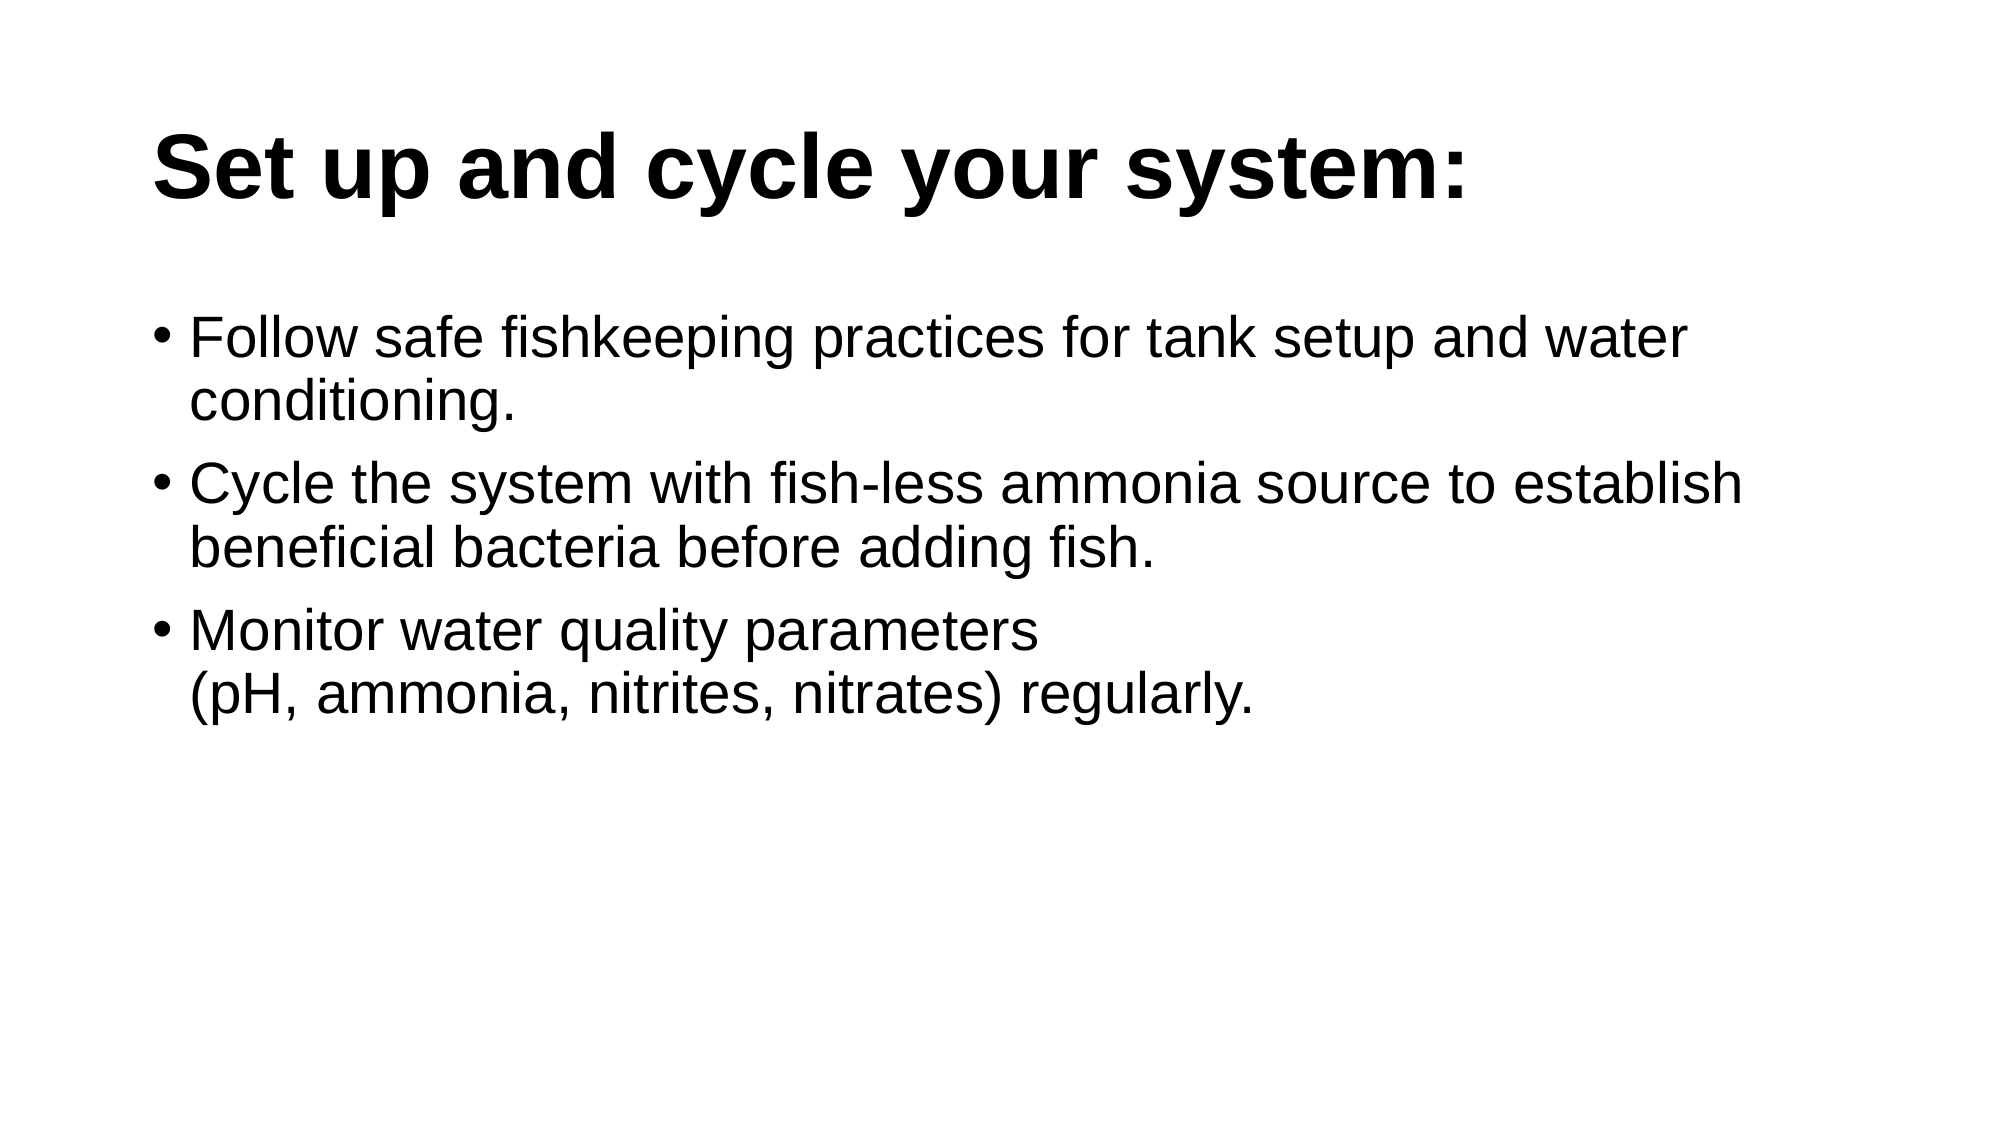

# Set up and cycle your system:
Follow safe fishkeeping practices for tank setup and water conditioning.
Cycle the system with fish-less ammonia source to establish beneficial bacteria before adding fish.
Monitor water quality parameters (pH, ammonia, nitrites, nitrates) regularly.